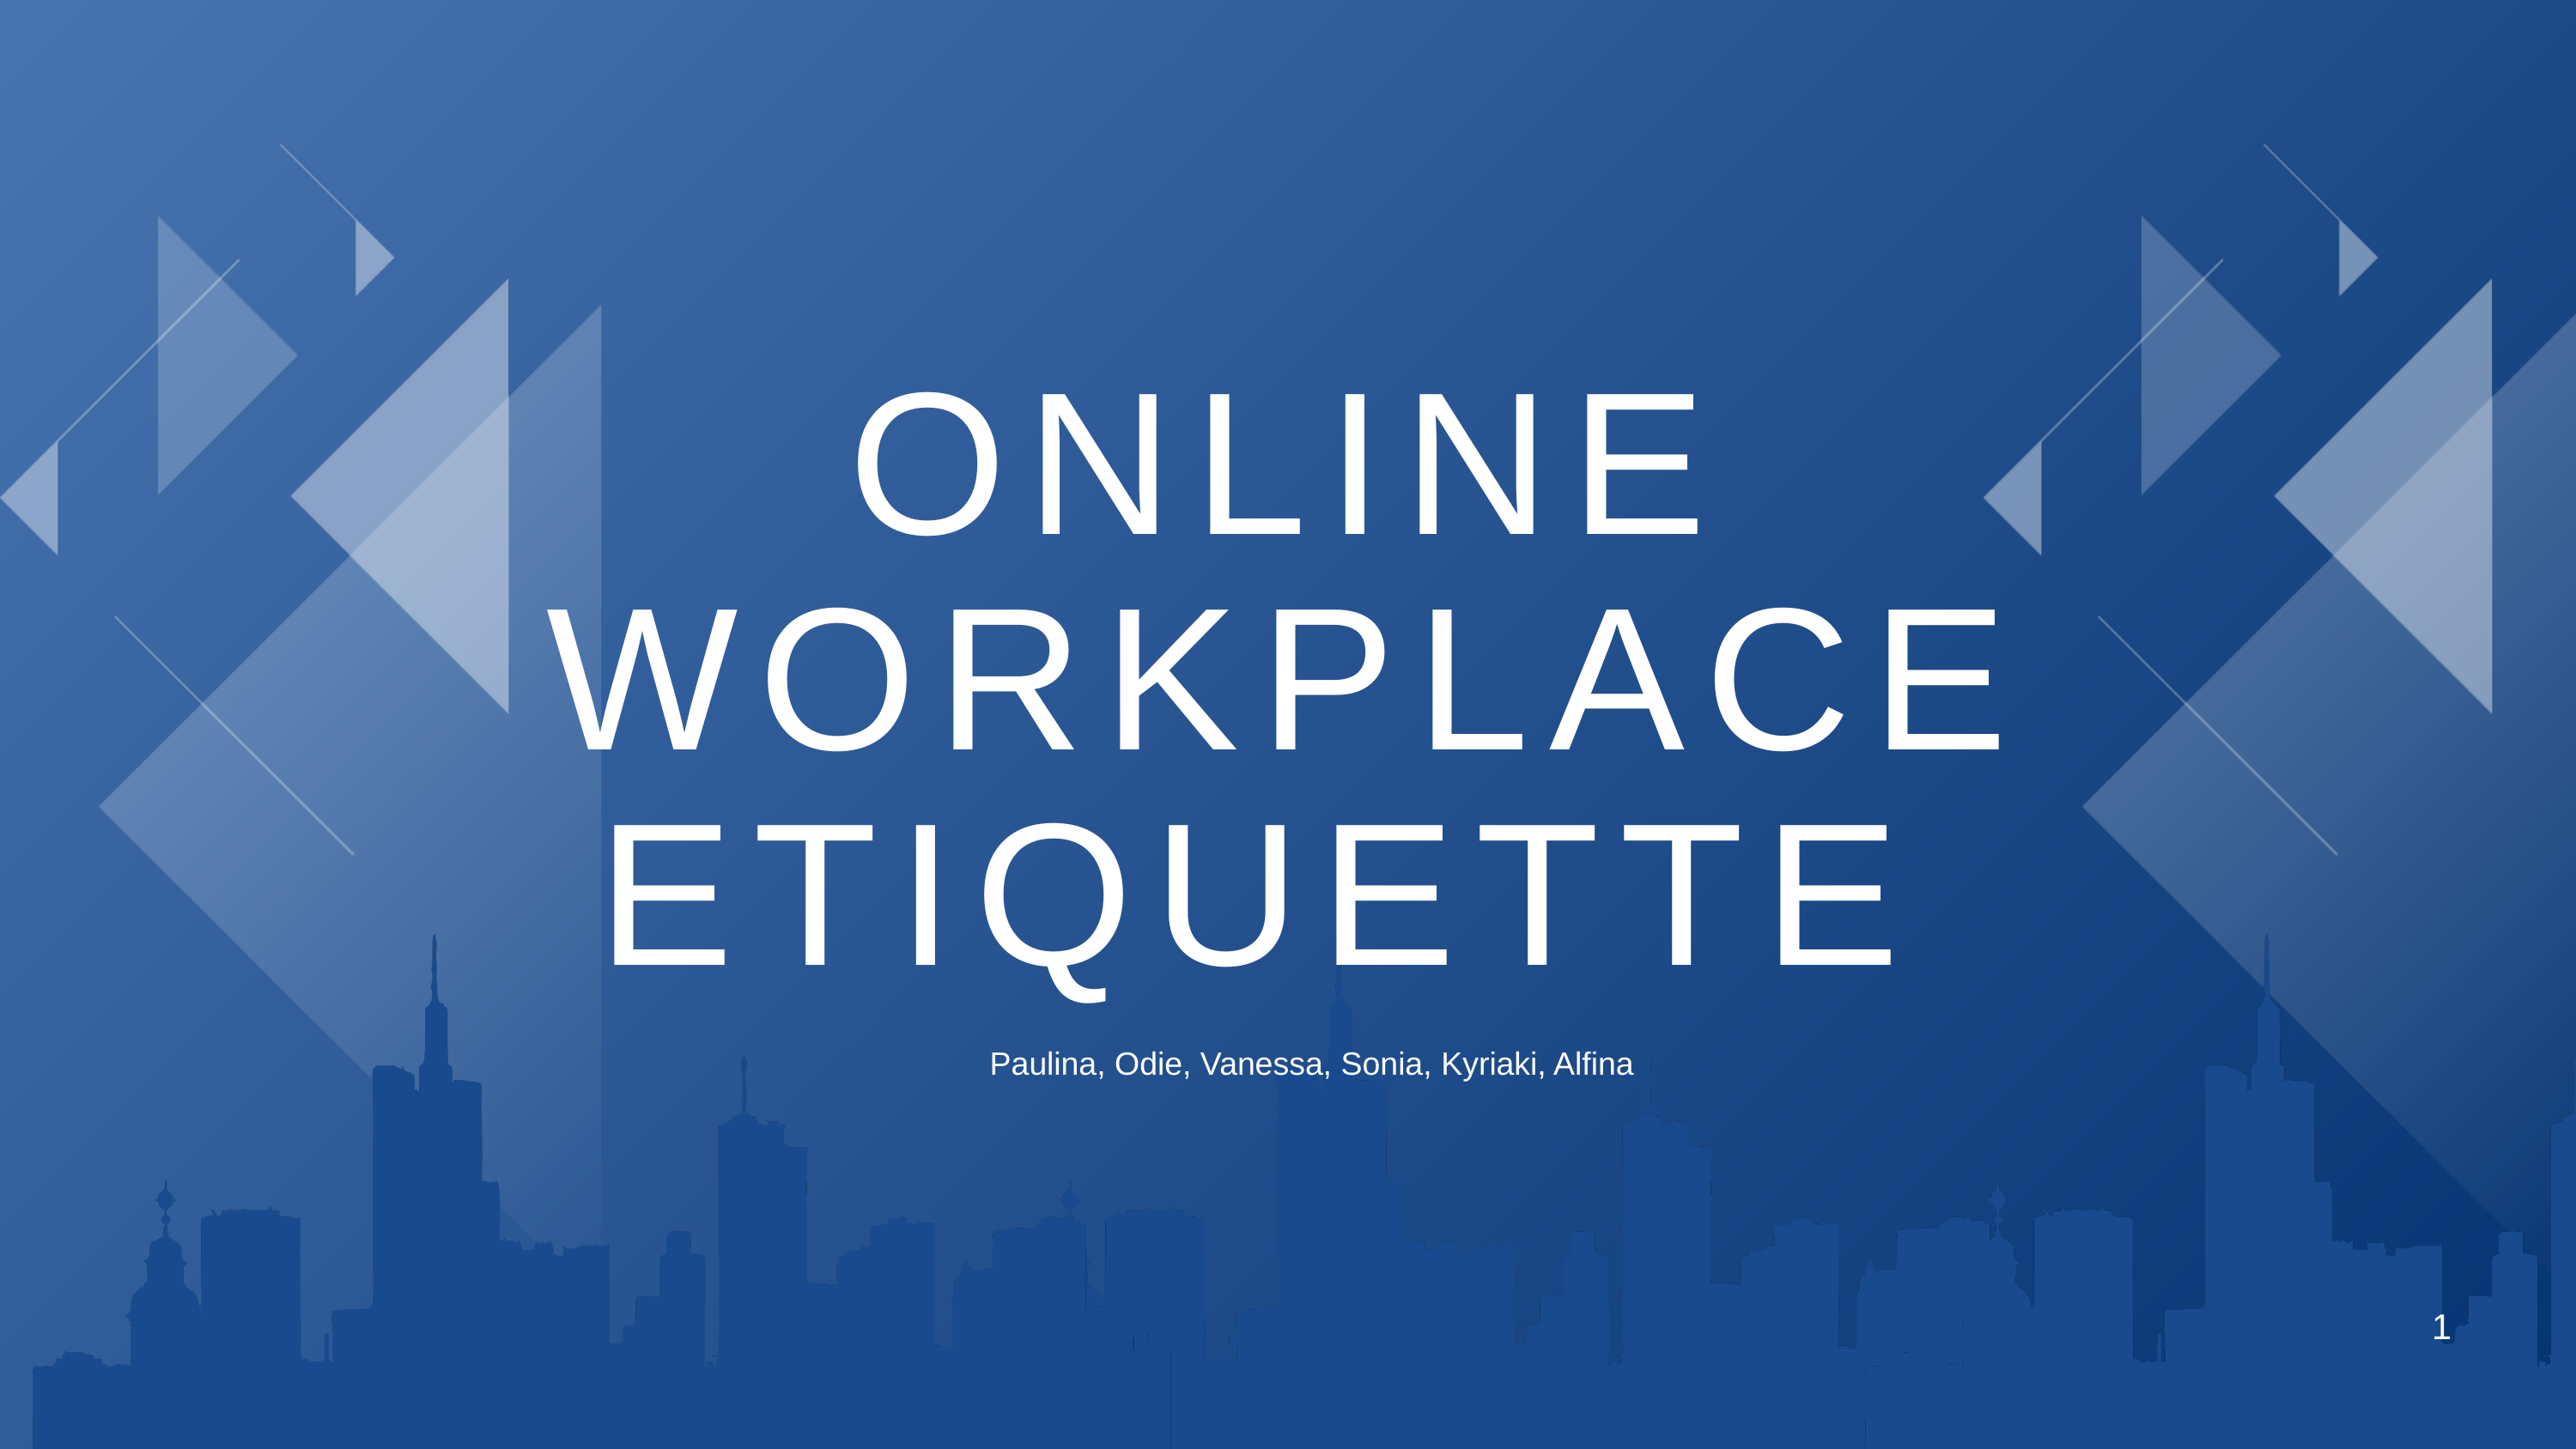

ONLINE WORKPLACE ETIQUETTE

Paulina, Odie, Vanessa, Sonia, Kyriaki, Alfina
1